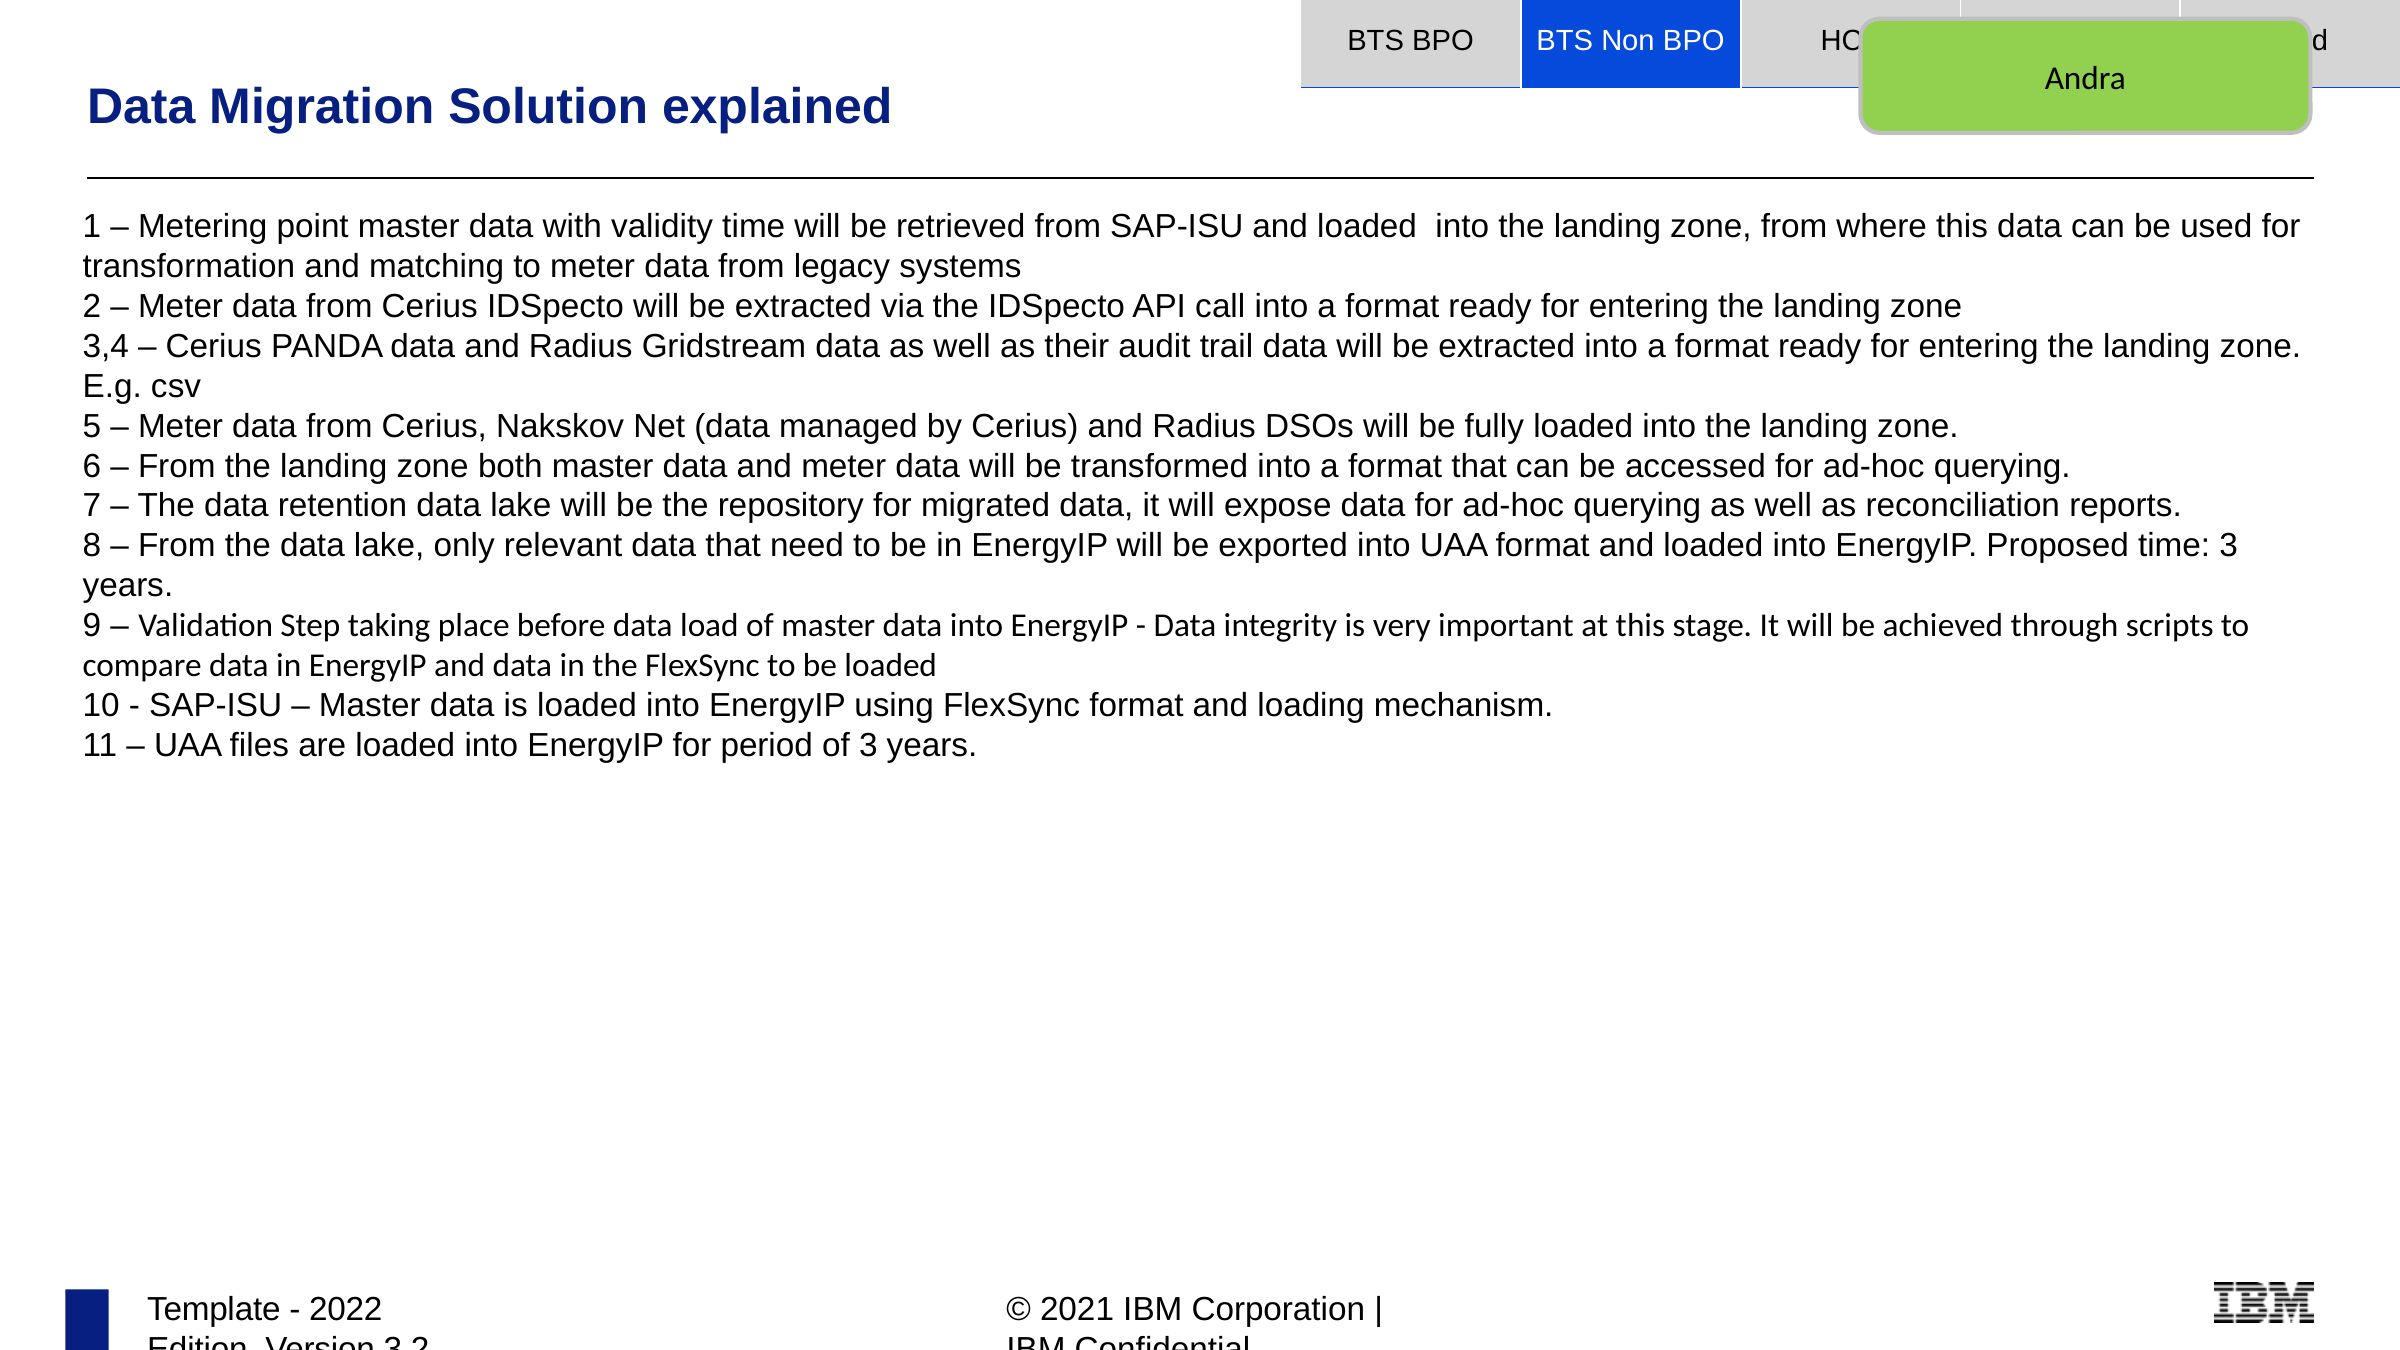

| BTS BPO | BTS Non BPO | HCT | HCM | Cloud |
| --- | --- | --- | --- | --- |
Andra
# Data Migration Solution explained

1 – Metering point master data with validity time will be retrieved from SAP-ISU and loaded  into the landing zone, from where this data can be used for transformation and matching to meter data from legacy systems
2 – Meter data from Cerius IDSpecto will be extracted via the IDSpecto API call into a format ready for entering the landing zone
3,4 – Cerius PANDA data and Radius Gridstream data as well as their audit trail data will be extracted into a format ready for entering the landing zone. E.g. csv
5 – Meter data from Cerius, Nakskov Net (data managed by Cerius) and Radius DSOs will be fully loaded into the landing zone.
6 – From the landing zone both master data and meter data will be transformed into a format that can be accessed for ad-hoc querying.
7 – The data retention data lake will be the repository for migrated data, it will expose data for ad-hoc querying as well as reconciliation reports.
8 – From the data lake, only relevant data that need to be in EnergyIP will be exported into UAA format and loaded into EnergyIP. Proposed time: 3 years.
9 – Validation Step taking place before data load of master data into EnergyIP - Data integrity is very important at this stage. It will be achieved through scripts to compare data in EnergyIP and data in the FlexSync to be loaded
10 - SAP-ISU – Master data is loaded into EnergyIP using FlexSync format and loading mechanism.
11 – UAA files are loaded into EnergyIP for period of 3 years.
Template - 2022 Edition, Version 3.2
© 2021 IBM Corporation | IBM Confidential